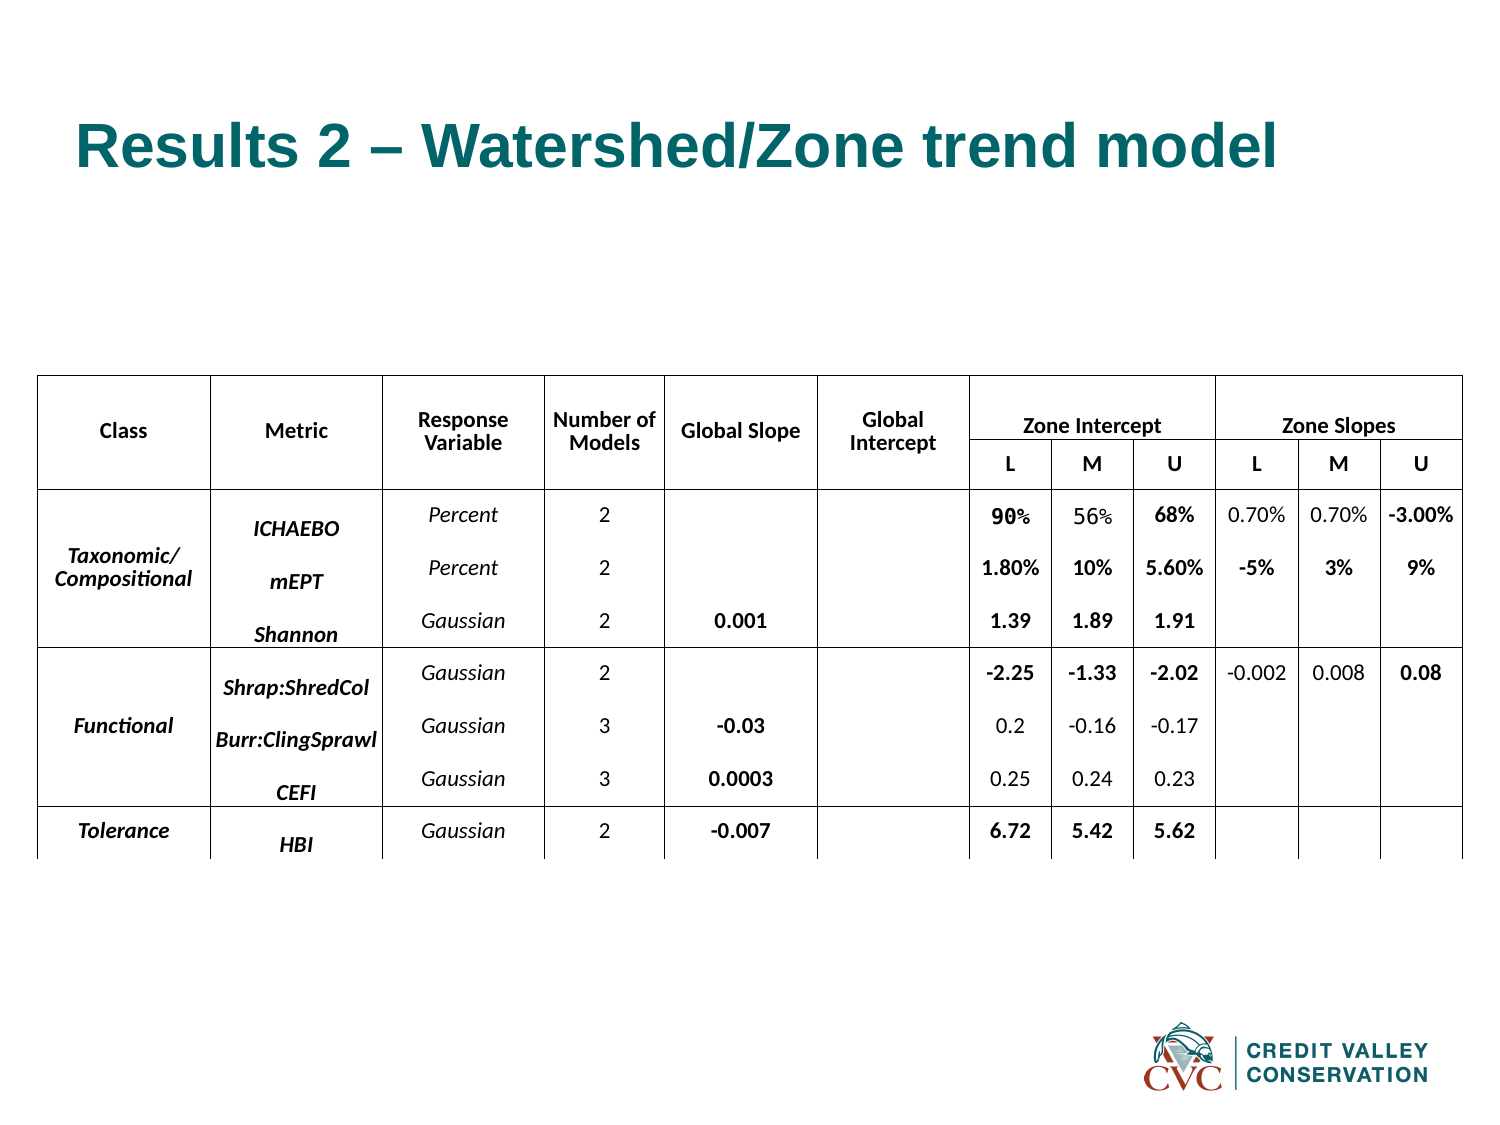

# Results 2 – Watershed/Zone trend model
| Class | Metric | Response Variable | Number of Models | Global Slope | Global Intercept | Zone Intercept |  |  | Zone Slopes |  |  |
| --- | --- | --- | --- | --- | --- | --- | --- | --- | --- | --- | --- |
|  |  |  |  |  |  | L | M | U | L | M | U |
| Taxonomic/ Compositional | ICHAEBO | Percent | 2 |  |  | 90% | 56% | 68% | 0.70% | 0.70% | -3.00% |
|  | mEPT | Percent | 2 |  |  | 1.80% | 10% | 5.60% | -5% | 3% | 9% |
|  | Shannon | Gaussian | 2 | 0.001 |  | 1.39 | 1.89 | 1.91 |  |  |  |
| Functional | Shrap:ShredCol | Gaussian | 2 |  |  | -2.25 | -1.33 | -2.02 | -0.002 | 0.008 | 0.08 |
|  | Burr:ClingSprawl | Gaussian | 3 | -0.03 |  | 0.2 | -0.16 | -0.17 |  |  |  |
|  | CEFI | Gaussian | 3 | 0.0003 |  | 0.25 | 0.24 | 0.23 |  |  |  |
| Tolerance | HBI | Gaussian | 2 | -0.007 |  | 6.72 | 5.42 | 5.62 |  |  |  |